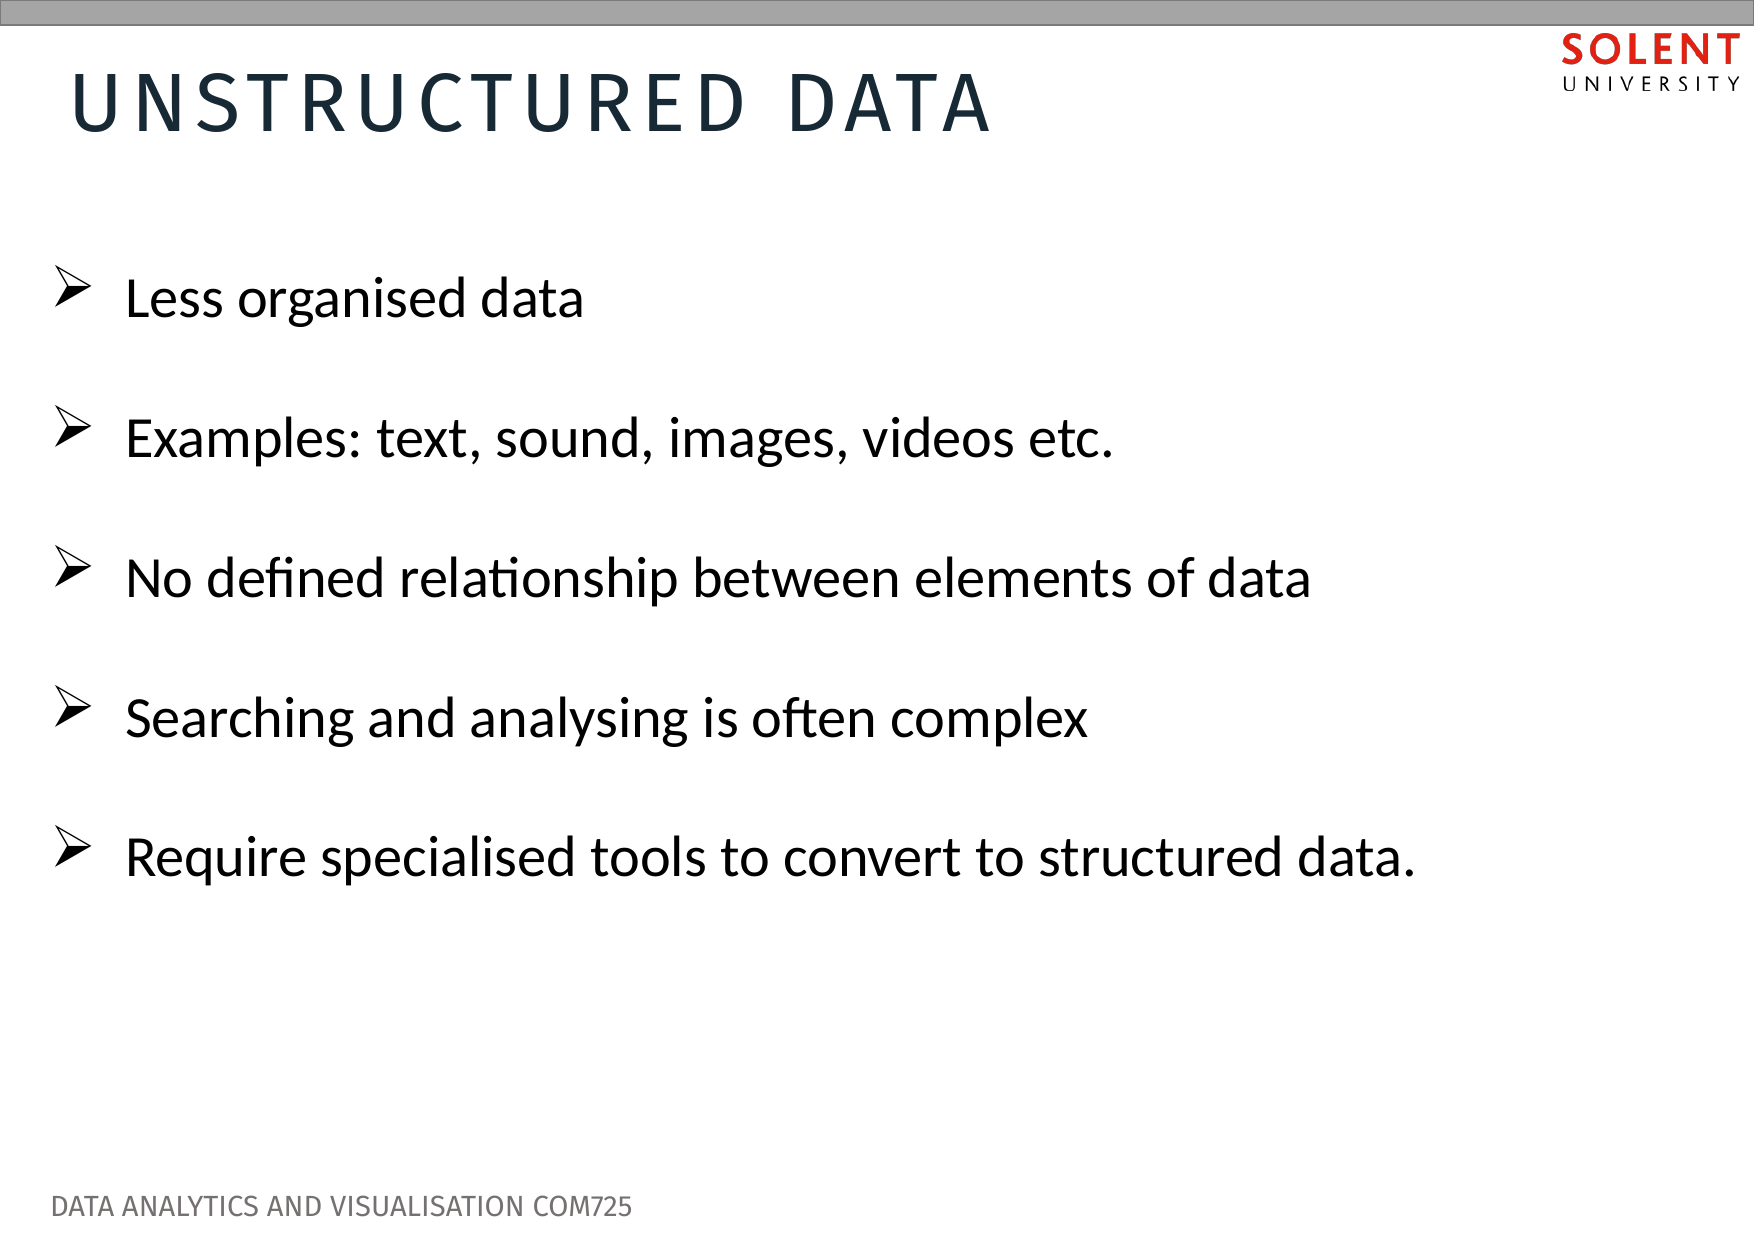

Unstructured data

Less organised data

Examples: text, sound, images, videos etc.

No defined relationship between elements of data

Searching and analysing is often complex

Require specialised tools to convert to structured data.